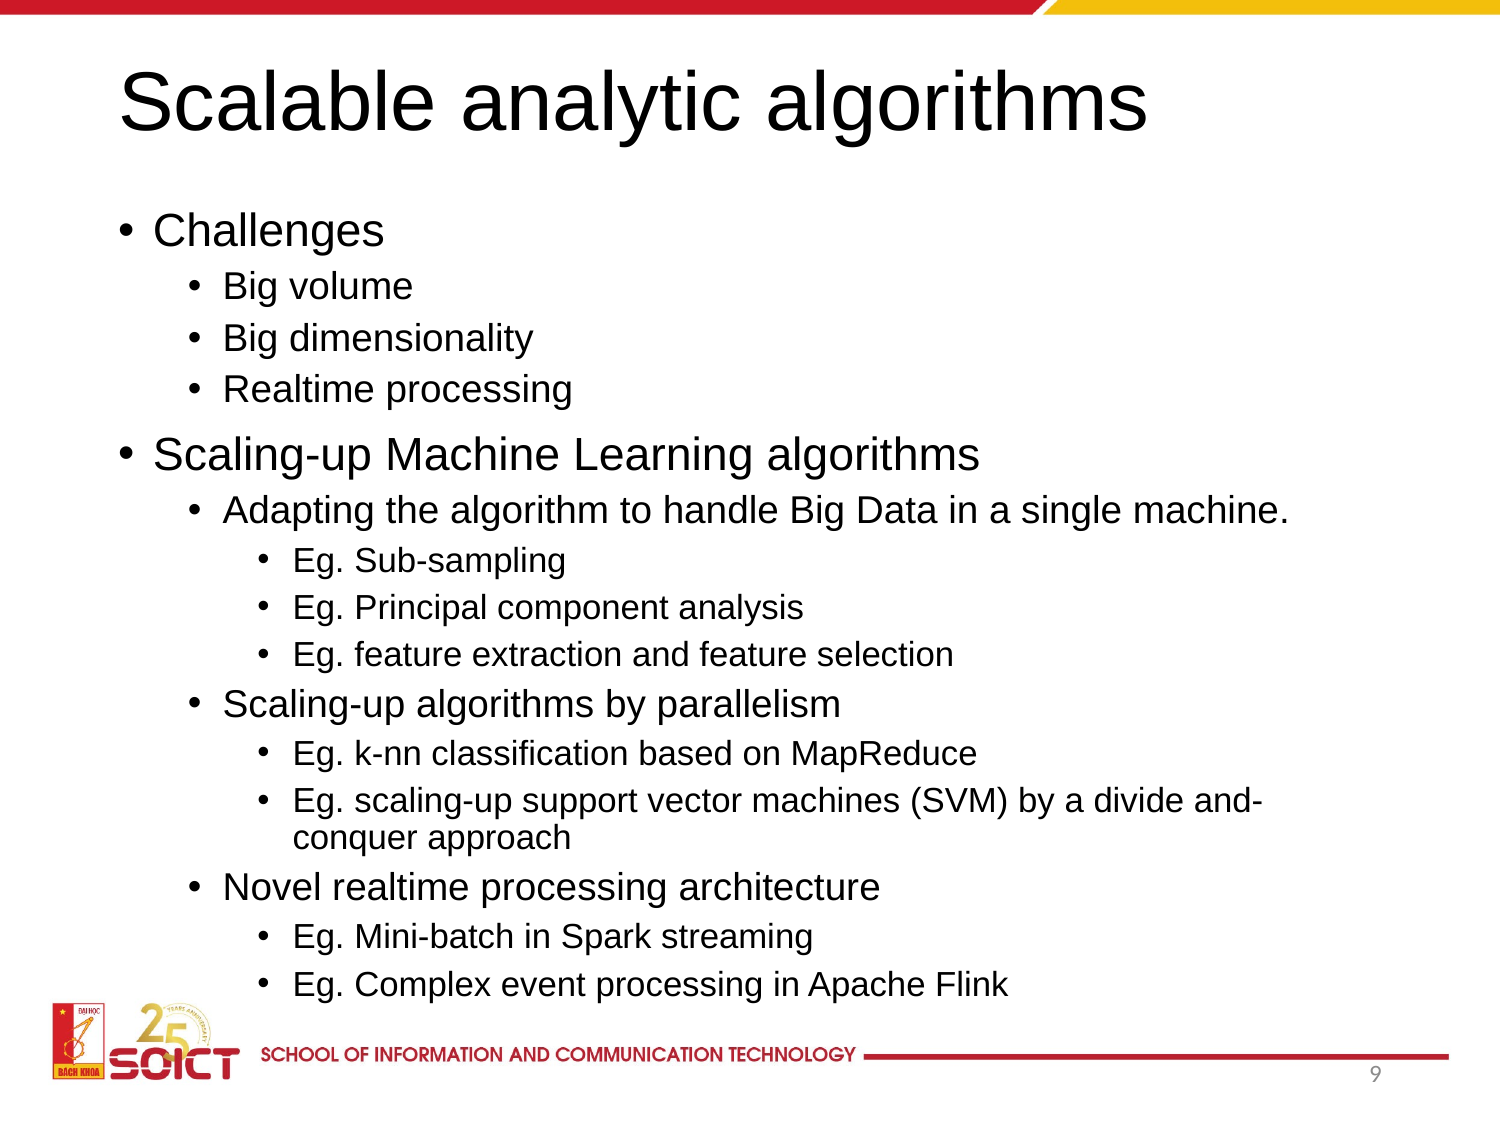

# Scalable analytic algorithms
Challenges
Big volume
Big dimensionality
Realtime processing
Scaling-up Machine Learning algorithms
Adapting the algorithm to handle Big Data in a single machine.
Eg. Sub-sampling
Eg. Principal component analysis
Eg. feature extraction and feature selection
Scaling-up algorithms by parallelism
Eg. k-nn classification based on MapReduce
Eg. scaling-up support vector machines (SVM) by a divide and-conquer approach
Novel realtime processing architecture
Eg. Mini-batch in Spark streaming
Eg. Complex event processing in Apache Flink
9